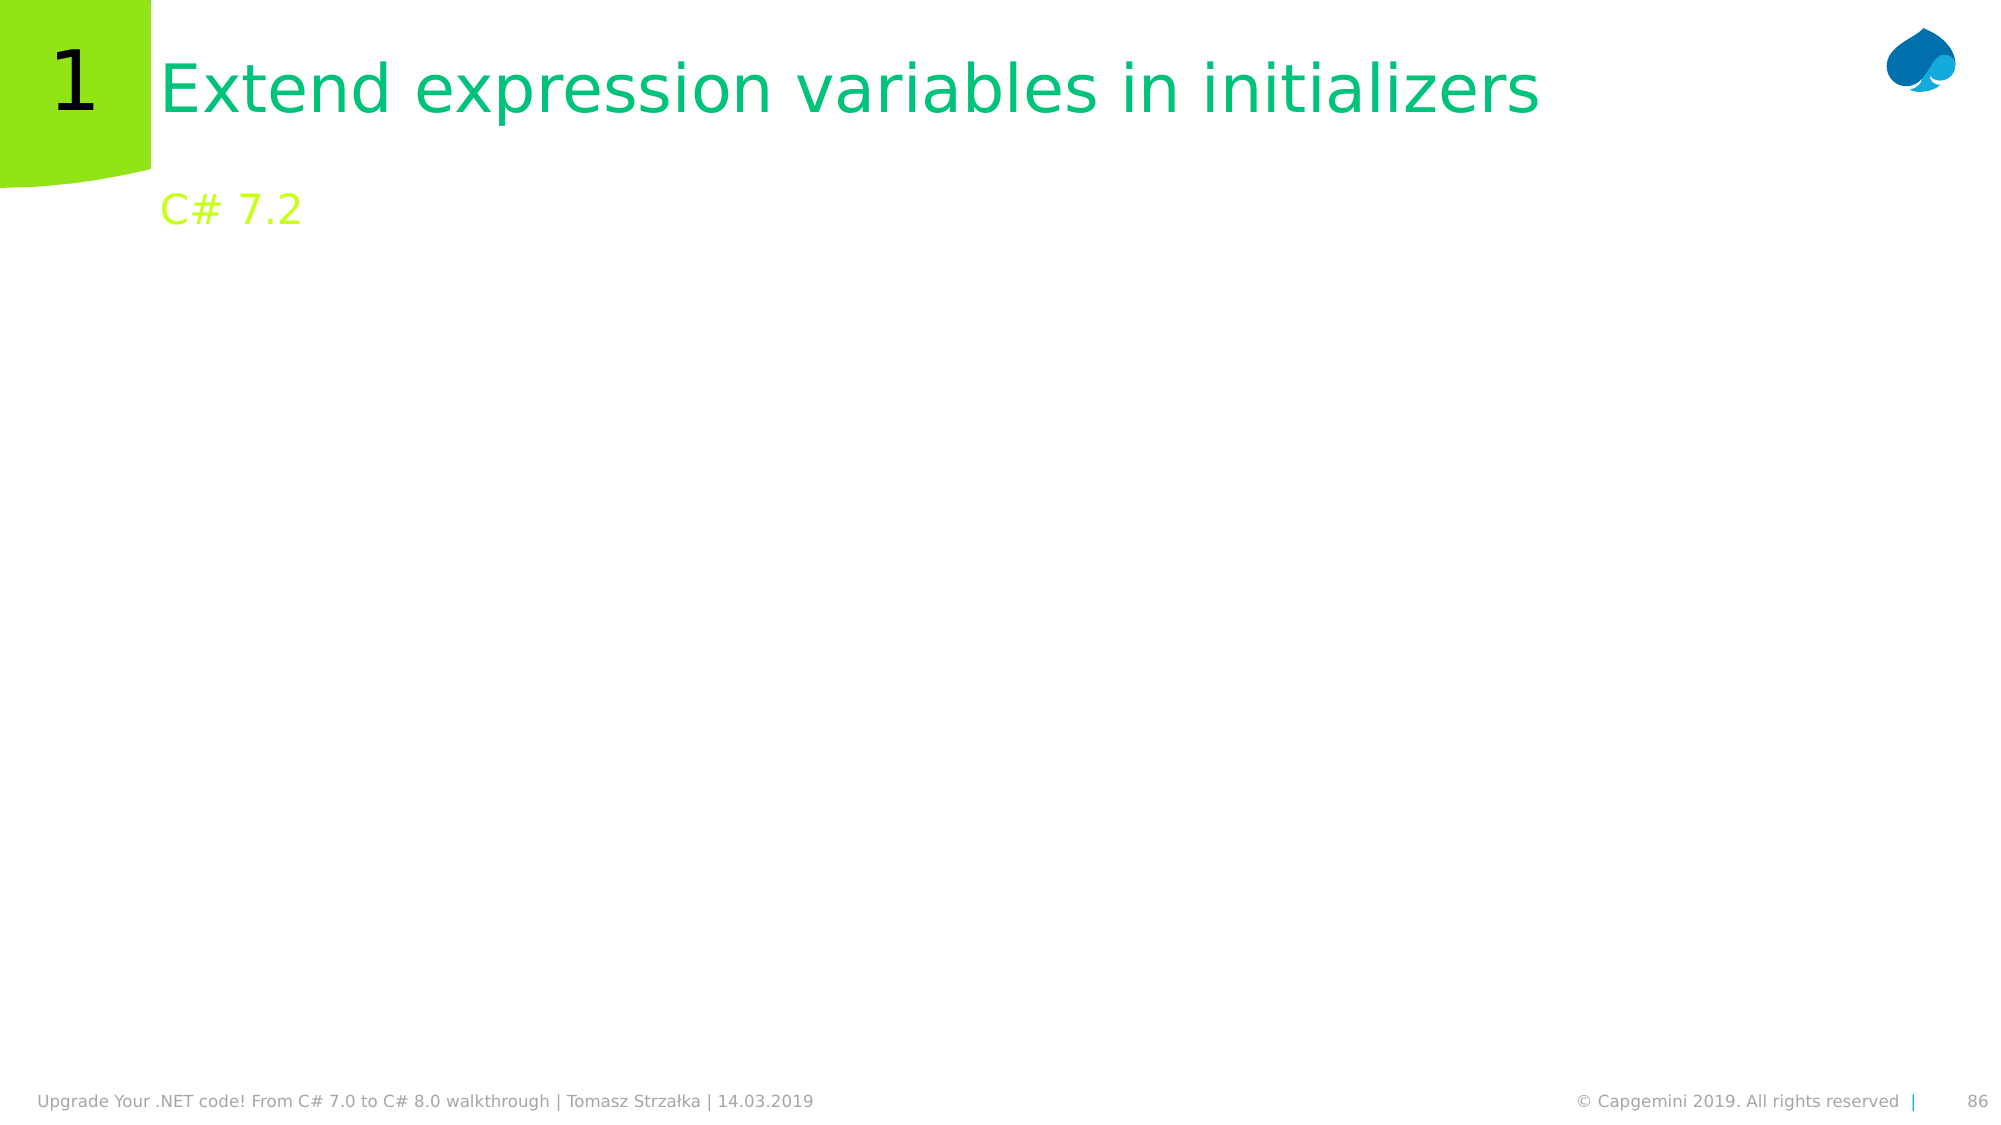

# Extend expression variables in initializers
1
C# 7.2